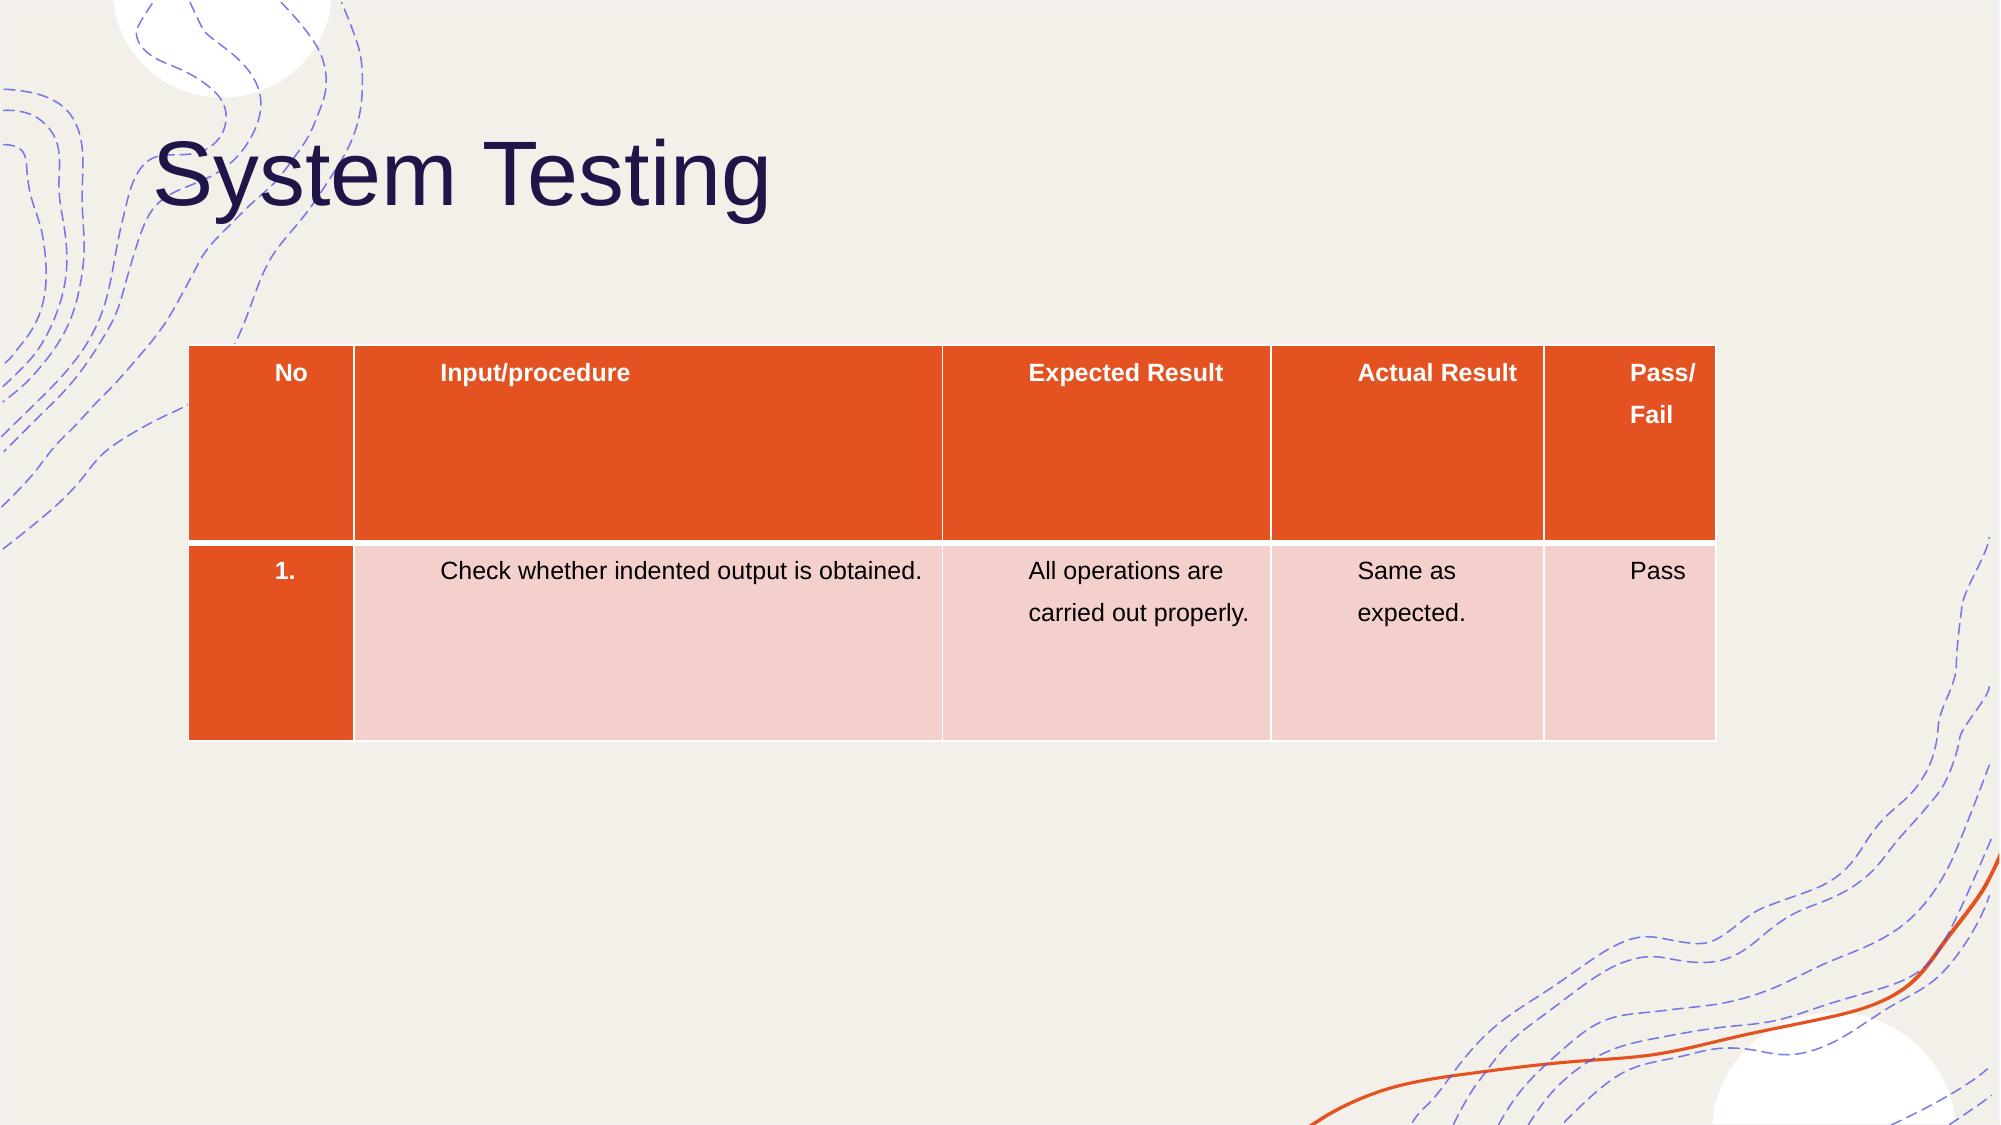

# System Testing
| No | Input/procedure | Expected Result | Actual Result | Pass/Fail |
| --- | --- | --- | --- | --- |
| 1. | Check whether indented output is obtained. | All operations are carried out properly. | Same as expected. | Pass |